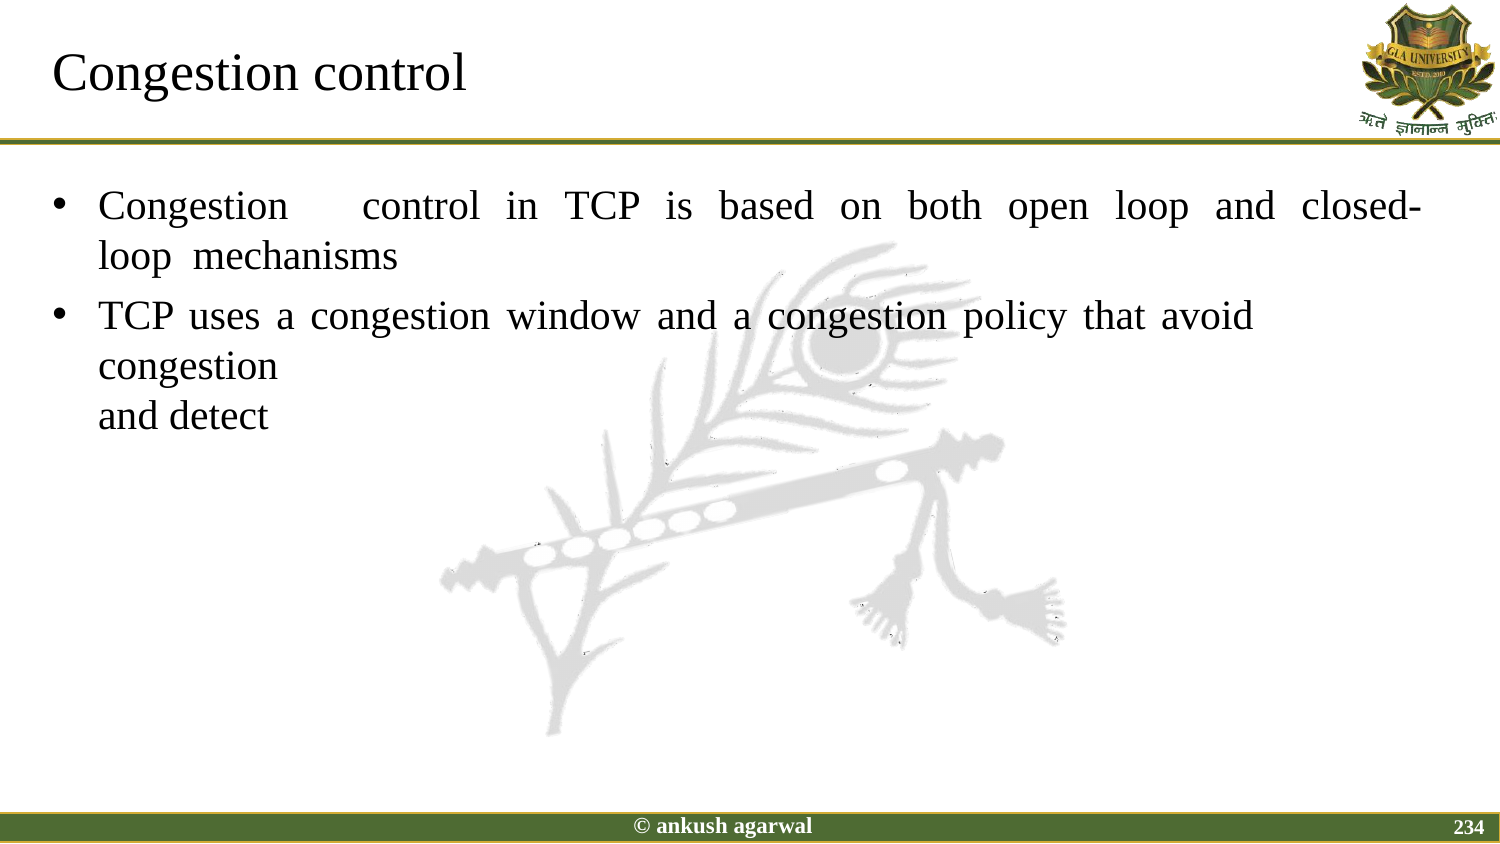

# Congestion control
Congestion	control	in	TCP	is	based	on	both	open	loop	and	closed-loop  mechanisms
TCP uses a congestion window and a congestion policy that avoid congestion
and detect
© ankush agarwal
234